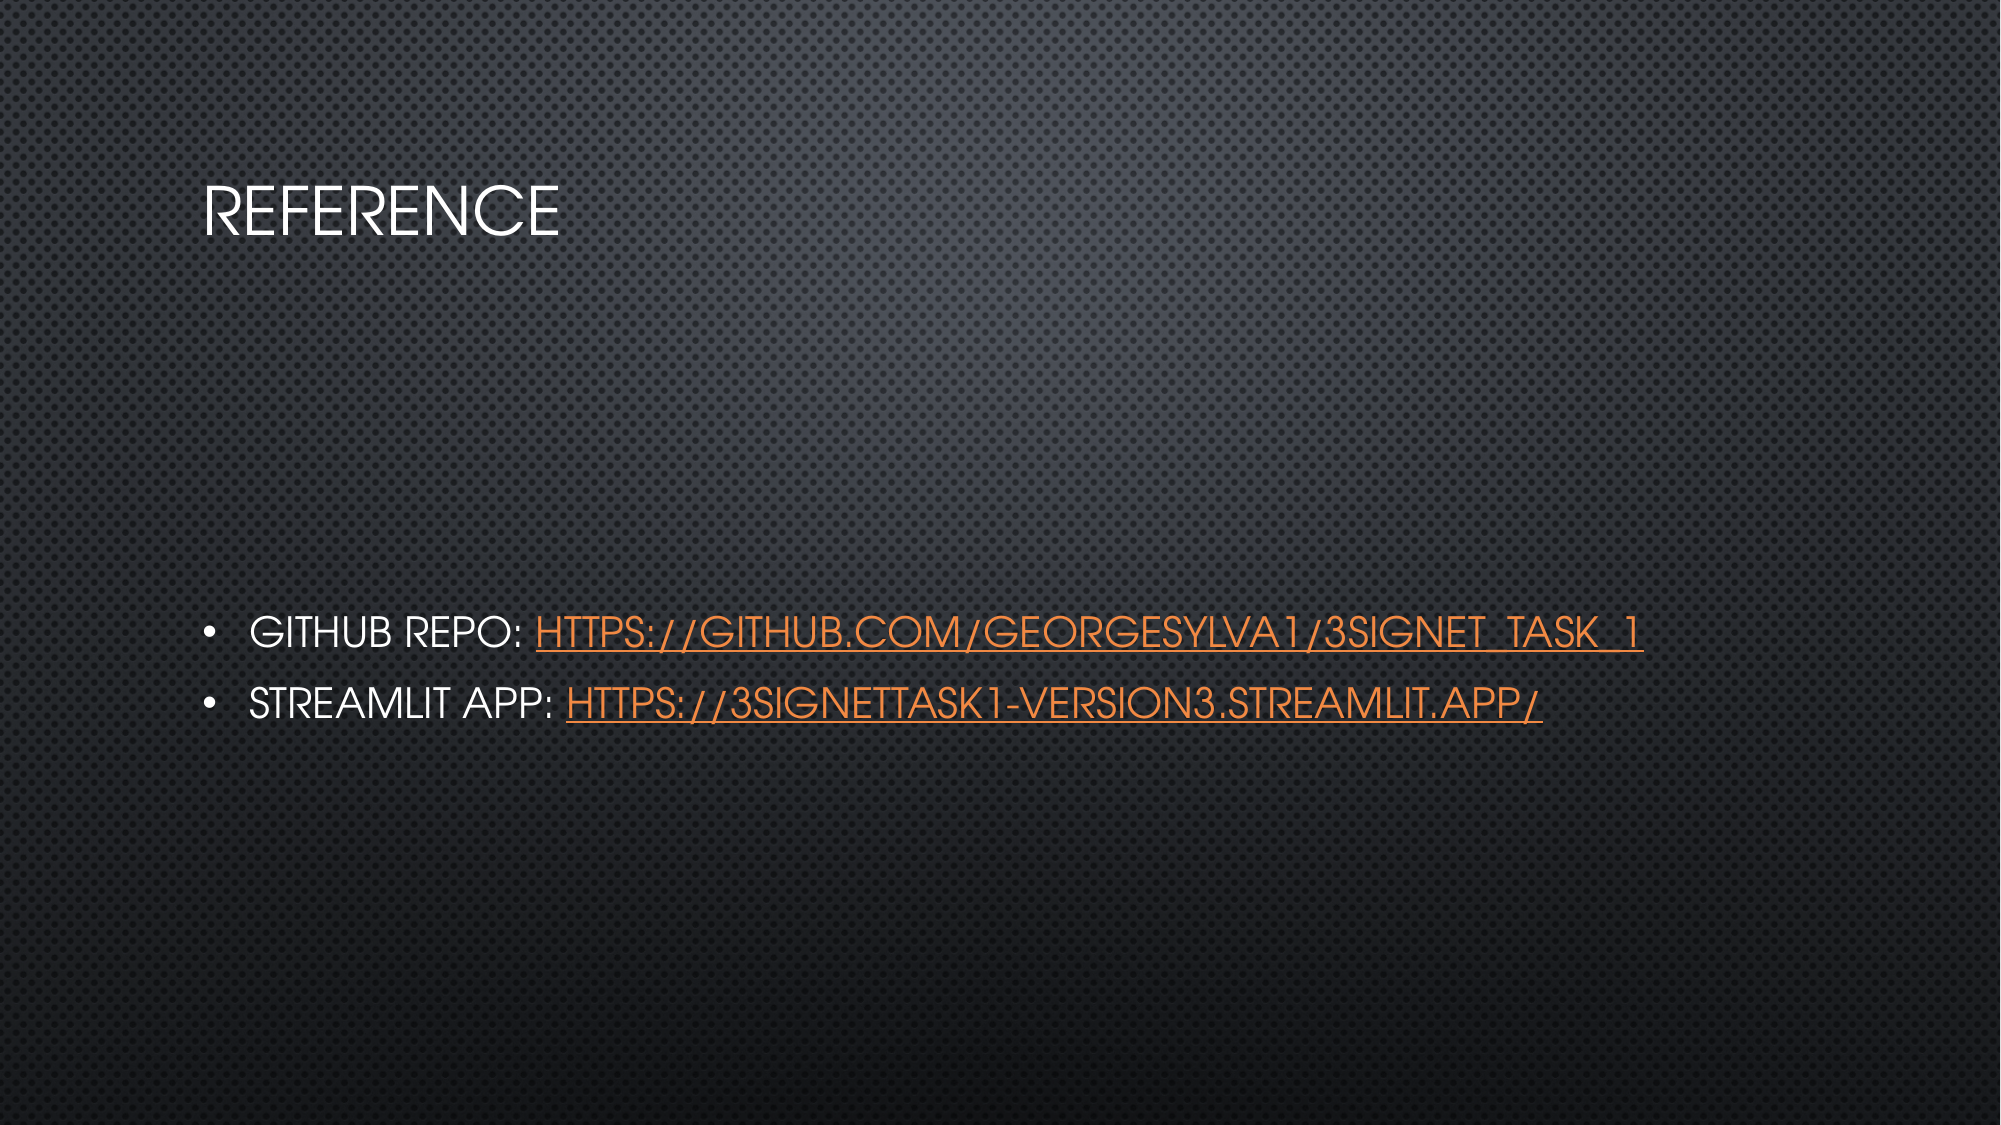

# reference
GitHub Repo: https://github.com/georgesylva1/3signet_task_1
Streamlit app: https://3signettask1-version3.streamlit.app/